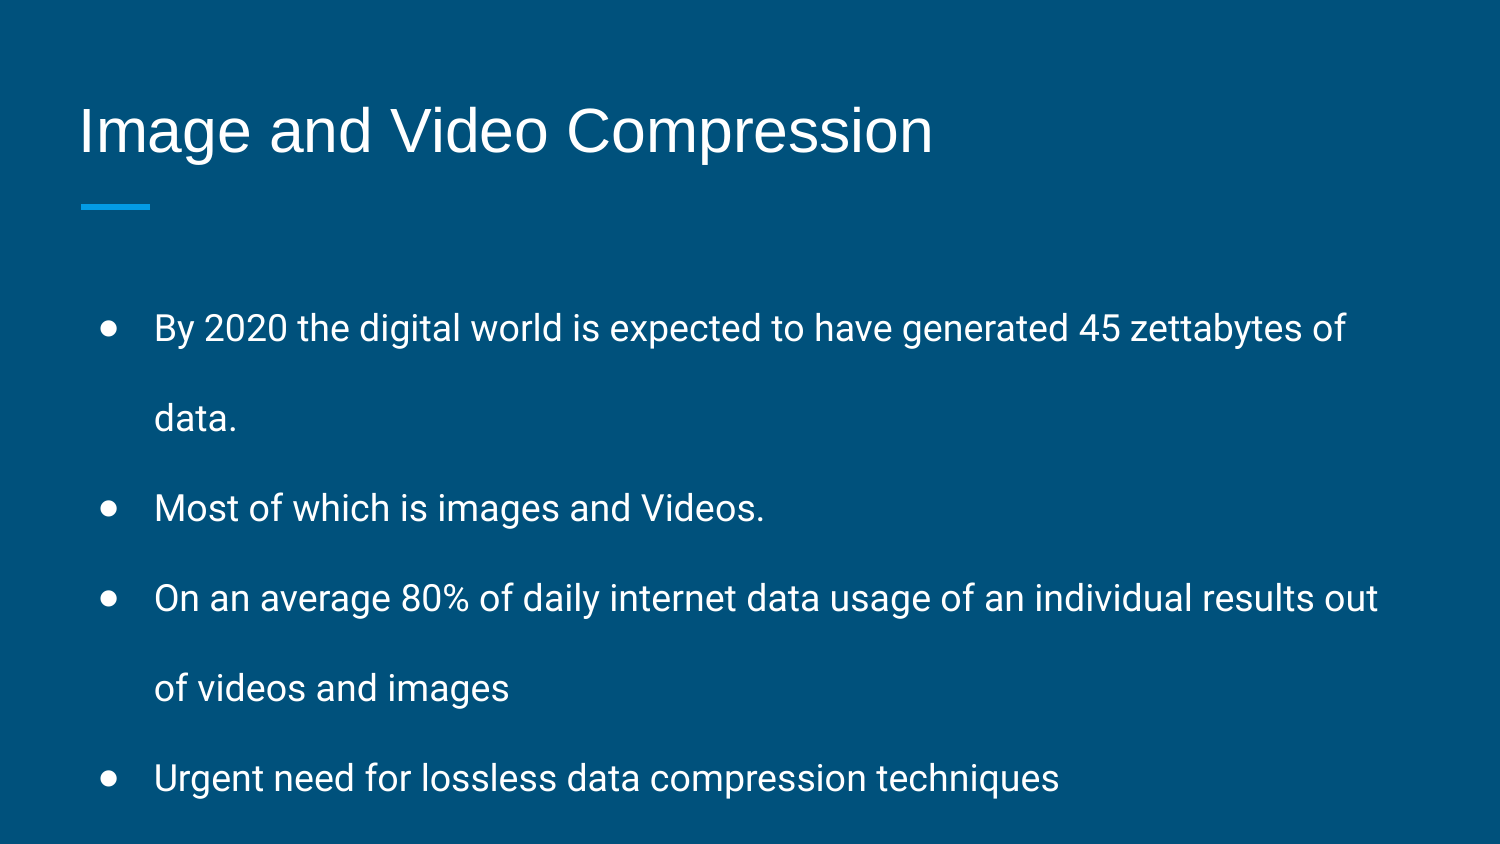

# Image and Video Compression
By 2020 the digital world is expected to have generated 45 zettabytes of data.
Most of which is images and Videos.
On an average 80% of daily internet data usage of an individual results out of videos and images
Urgent need for lossless data compression techniques
Less data transfer
Less data storage